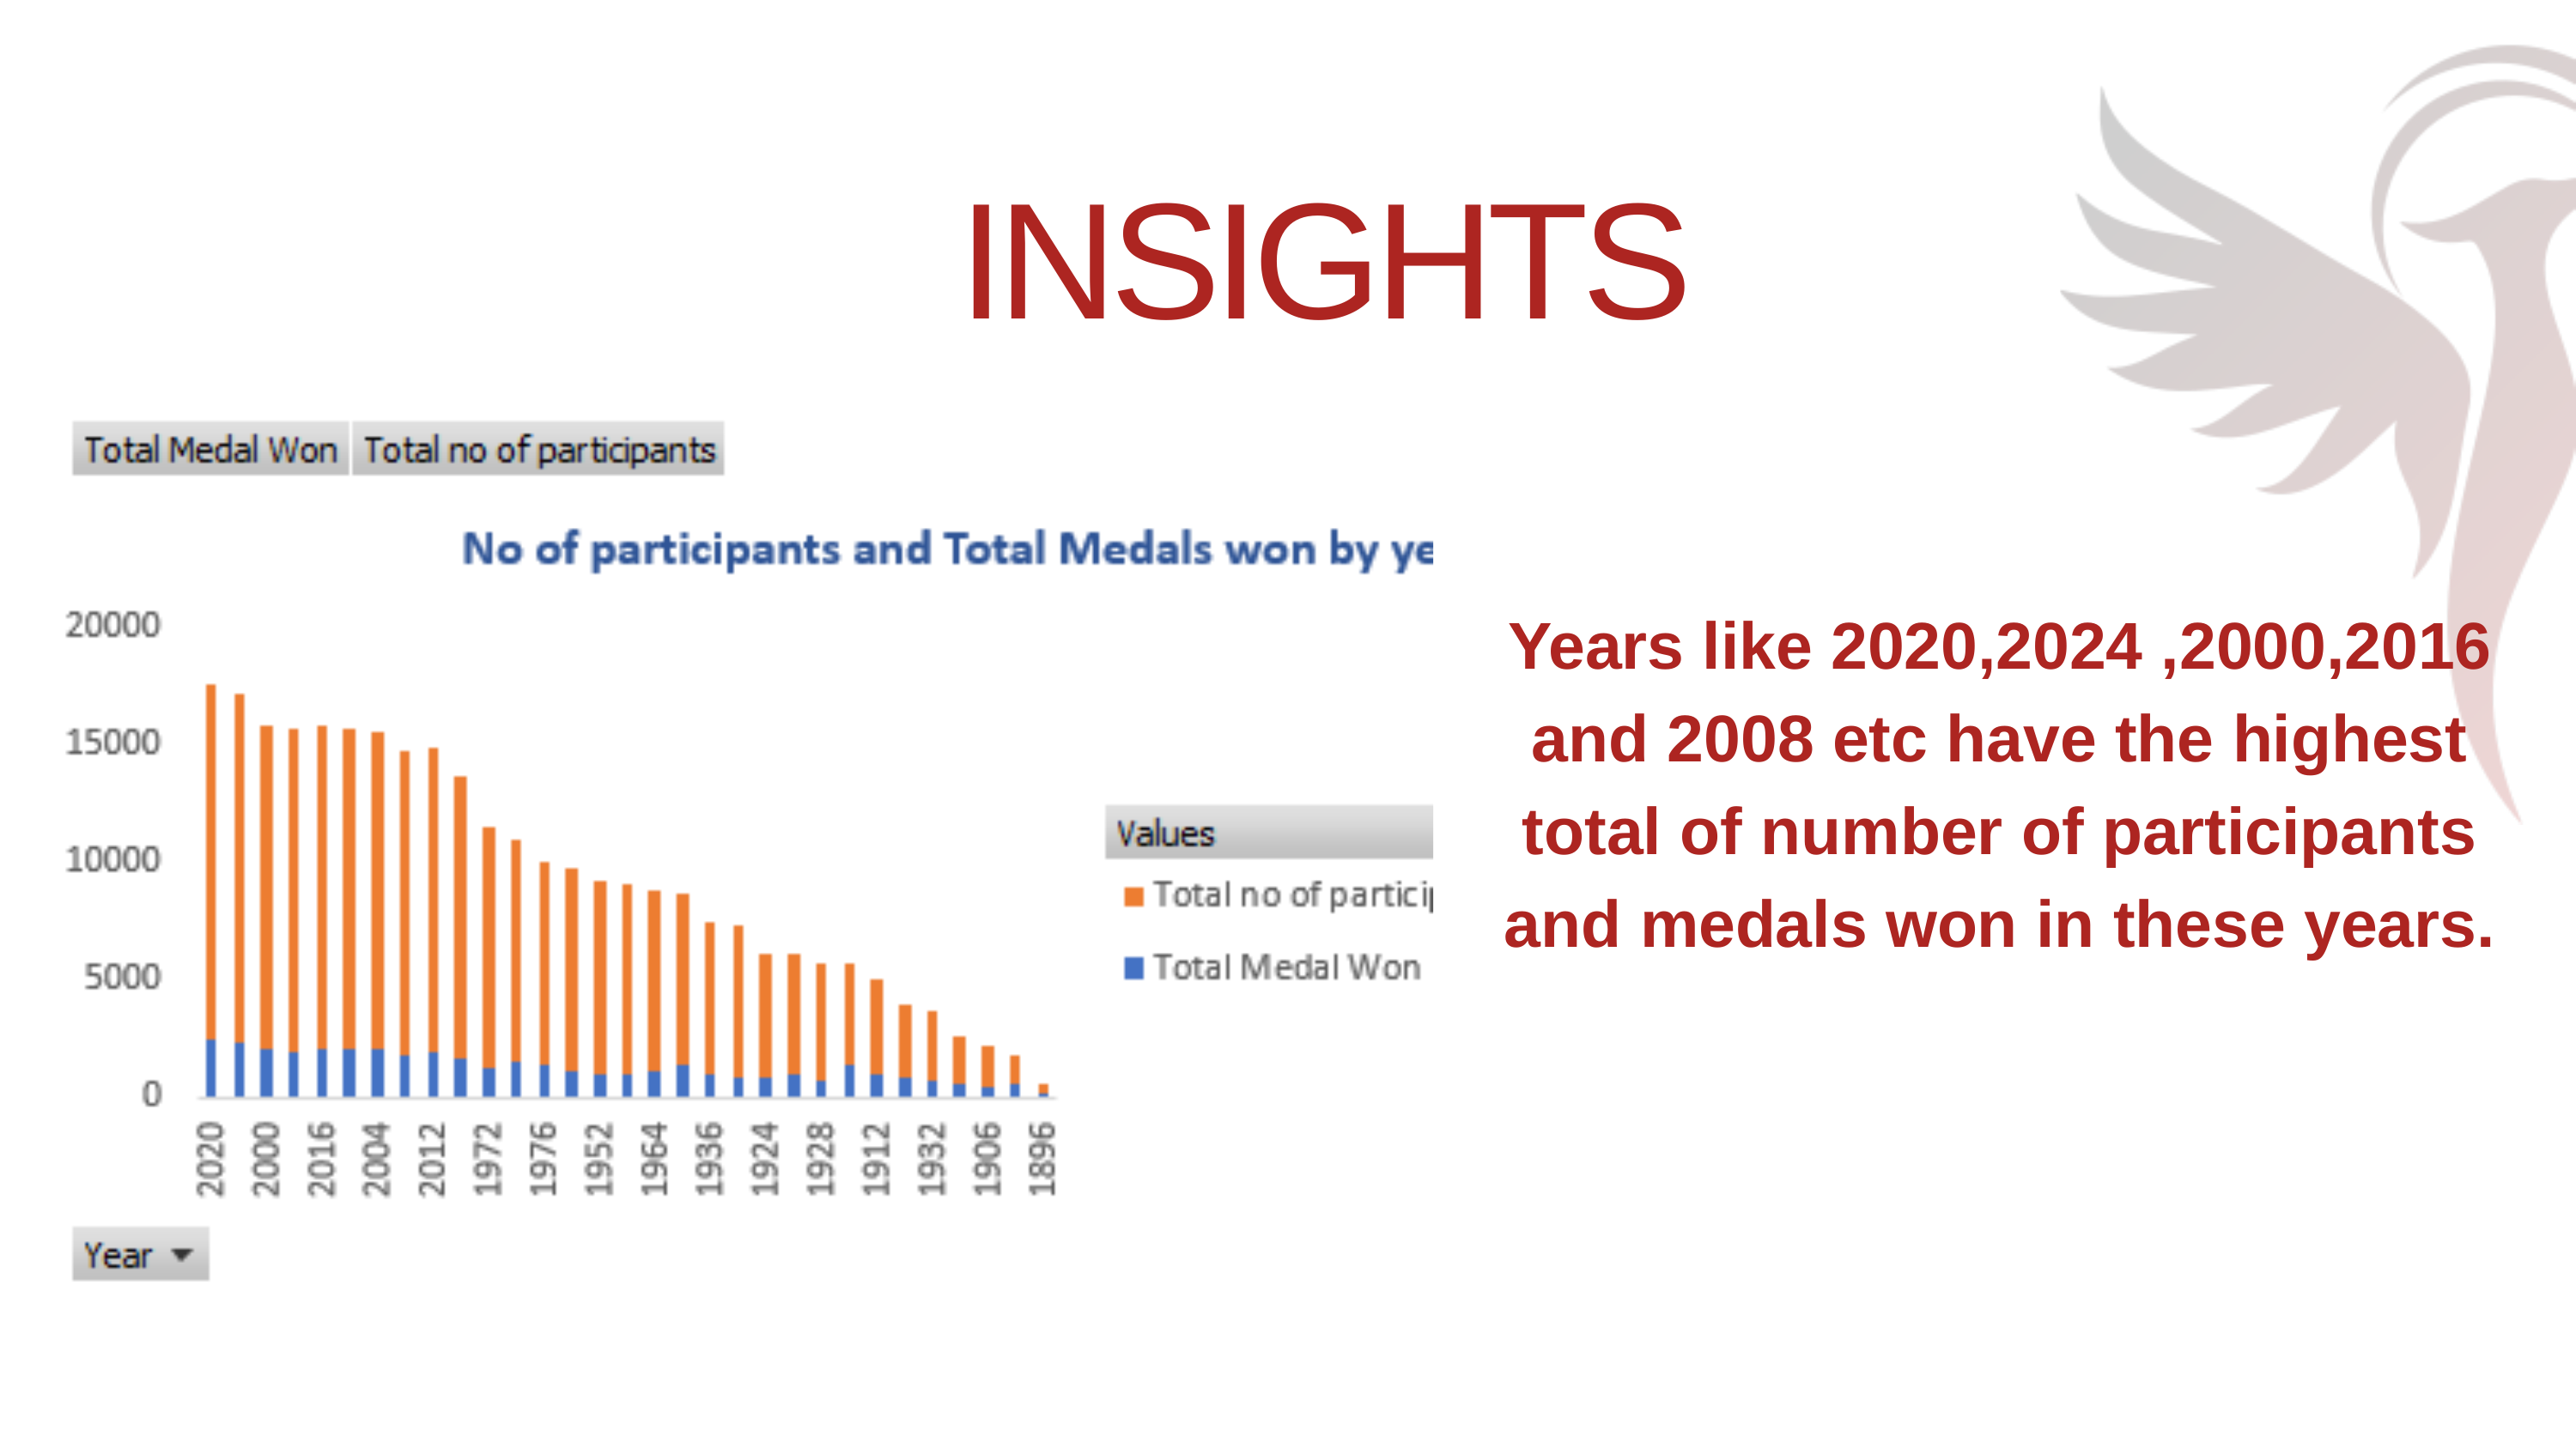

INSIGHTS

Years like 2020,2024 ,2000,2016 and 2008 etc have the highest total of number of participants and medals won in these years.